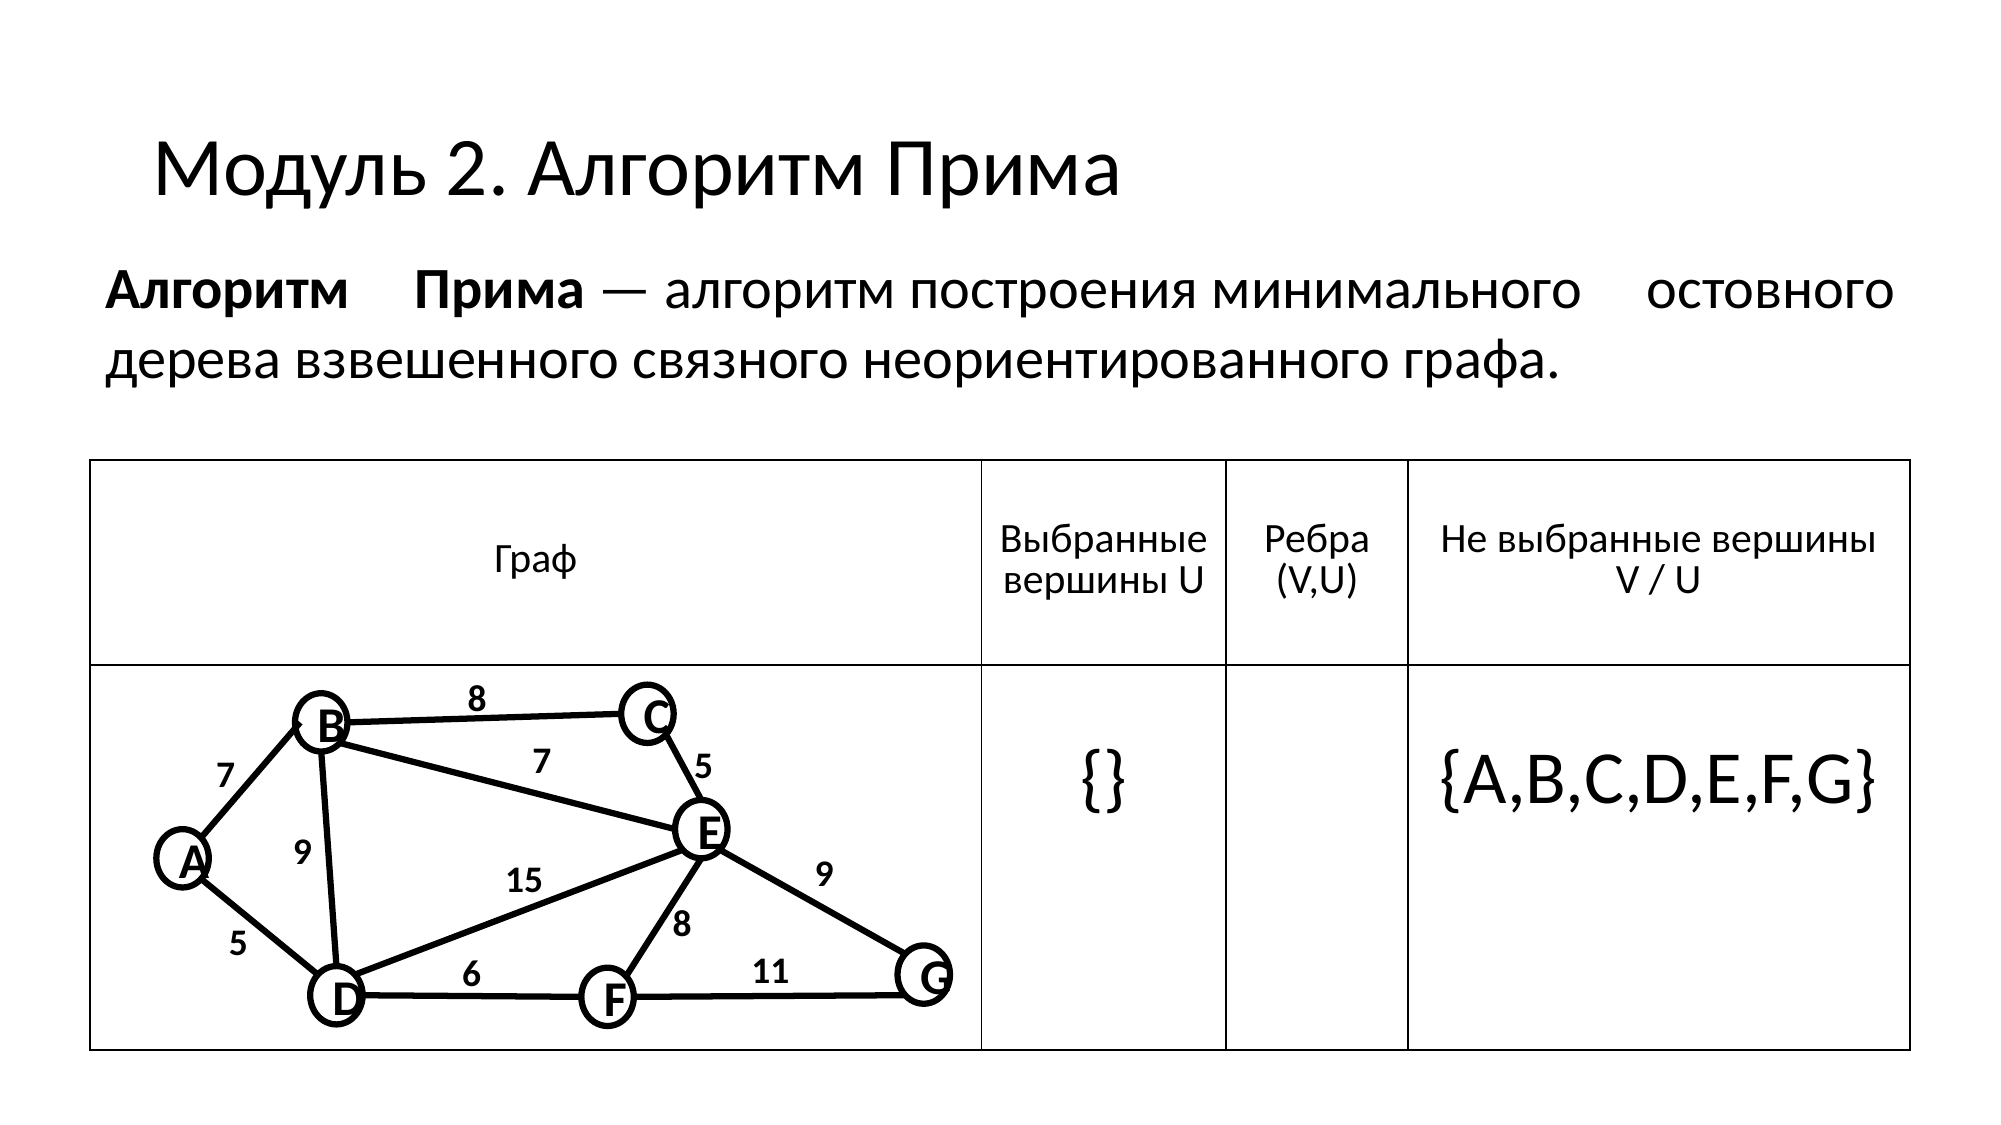

# Модуль 2. Алгоритм Прима
Алгоритм Прима — алгоритм построения минимального остовного дерева взвешенного связного неориентированного графа.
| Граф | Выбранные вершины U | Ребра (V,U) | Не выбранные вершины V / U |
| --- | --- | --- | --- |
|  | {} |  | {A,B,C,D,E,F,G} |
8
C
B
7
5
7
E
9
A
9
15
8
5
11
6
G
D
F